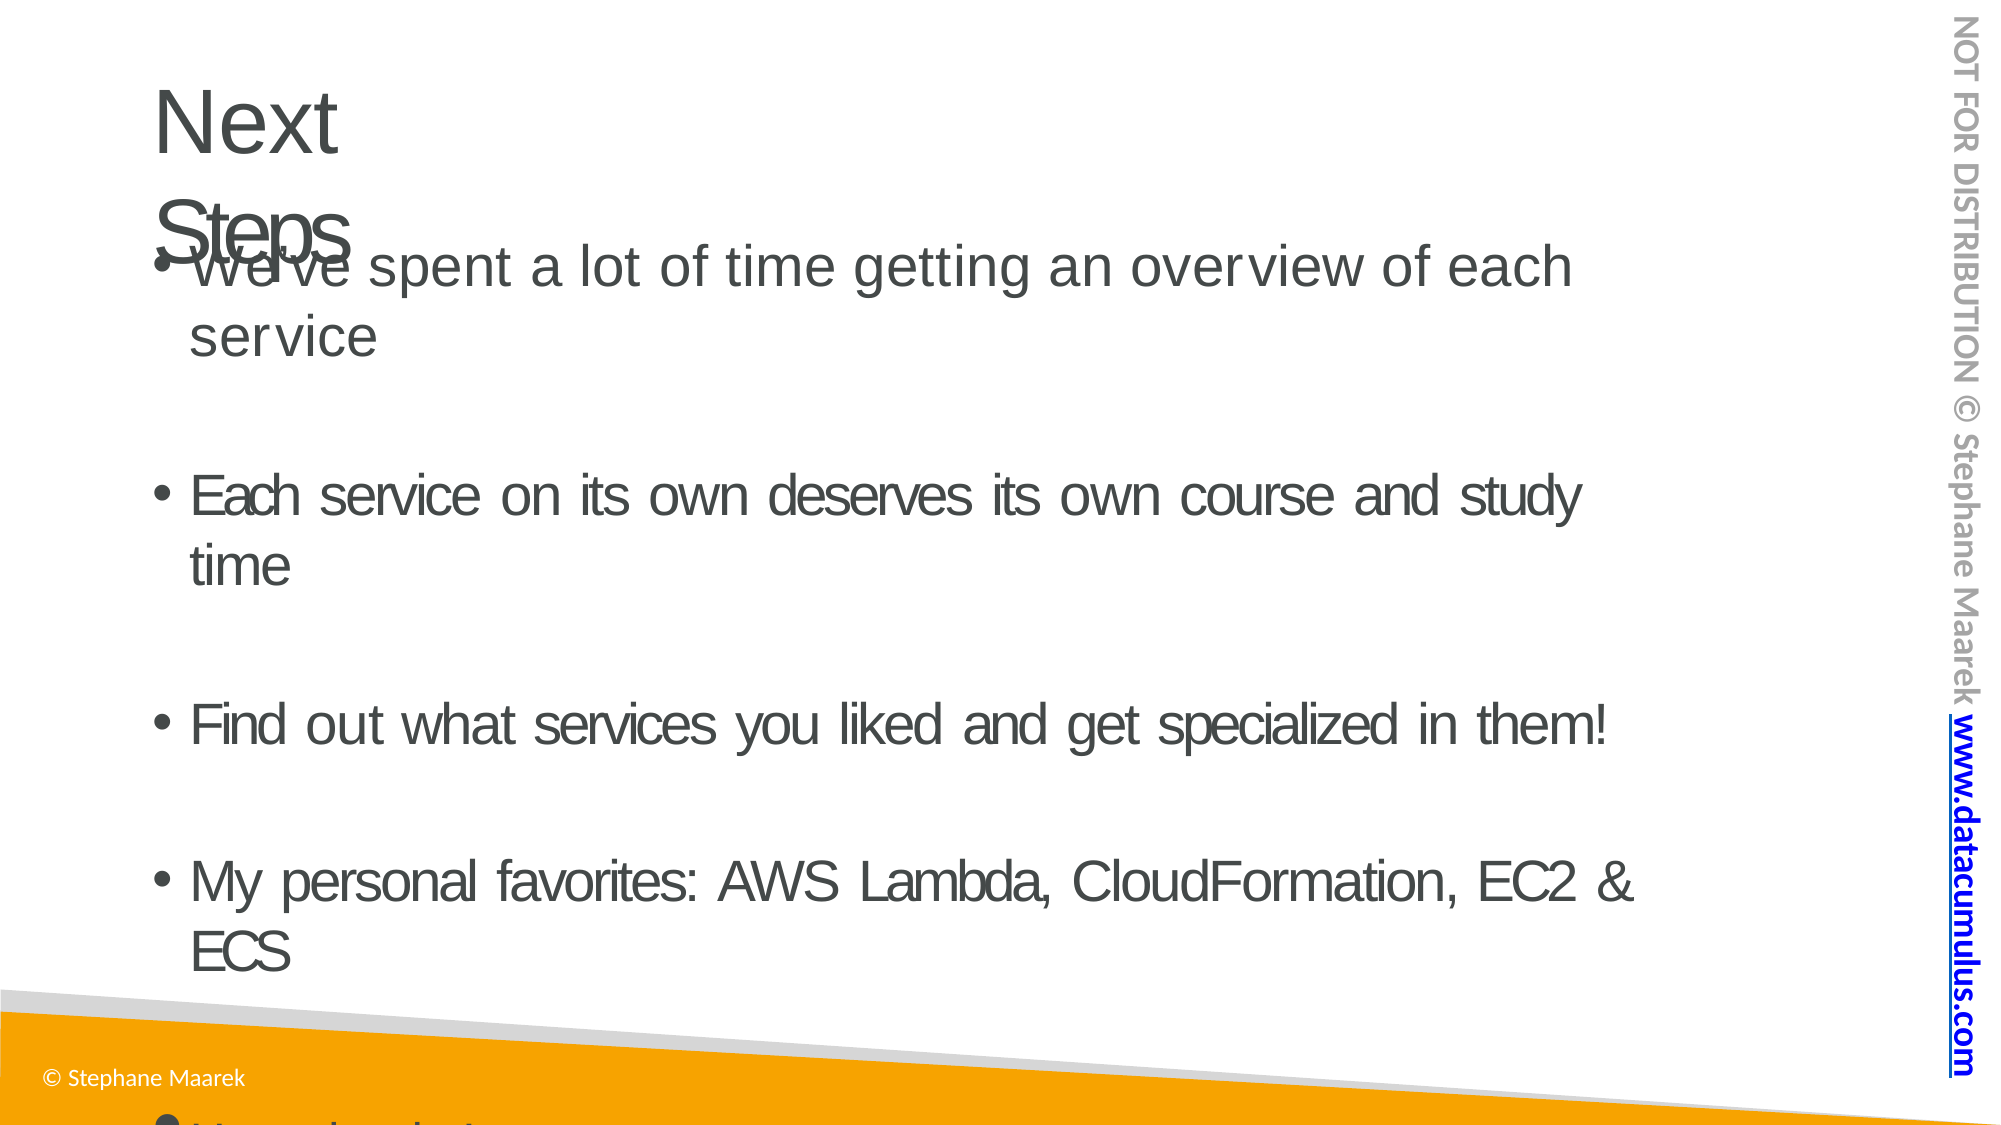

NOT FOR DISTRIBUTION © Stephane Maarek www.datacumulus.com
# Next Steps
We’ve spent a lot of time getting an overview of each service

Each service on its own deserves its own course and study time

Find out what services you liked and get specialized in them!

My personal favorites: AWS Lambda, CloudFormation, EC2 & ECS

Happy learning!
© Stephane Maarek